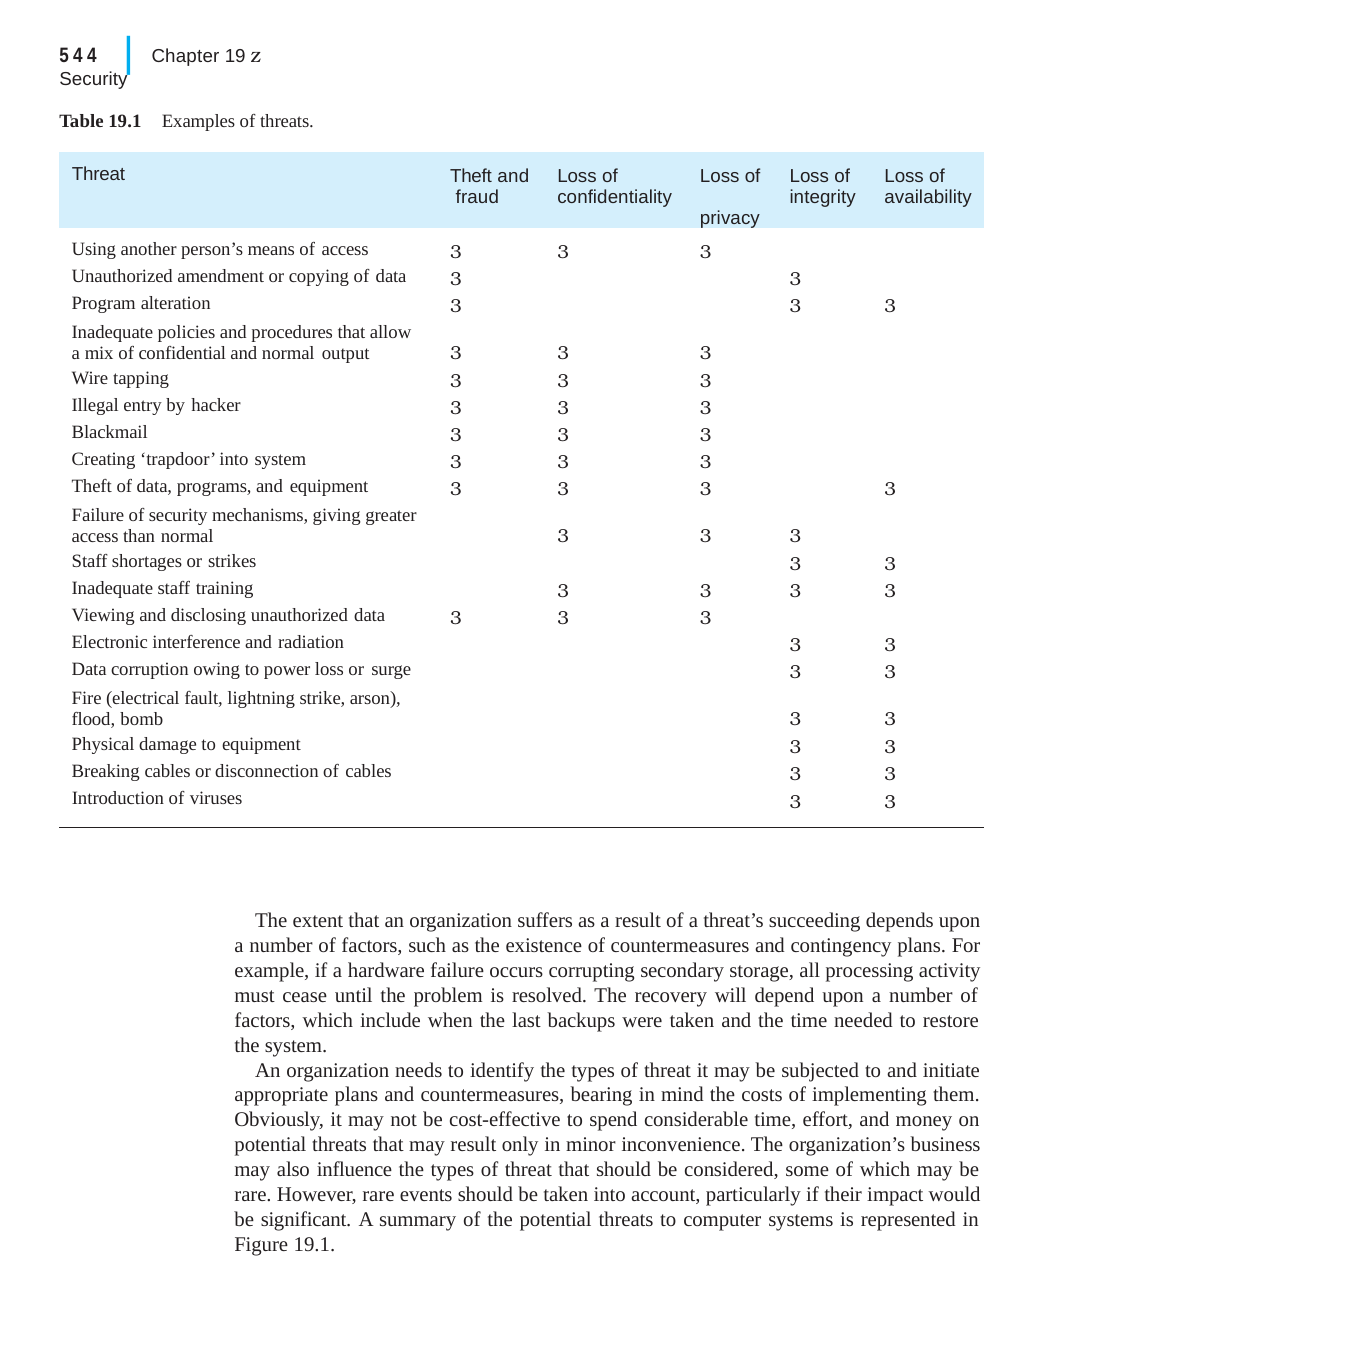

|
544	Chapter 19 z Security
Table 19.1
Examples of threats.
| Threat | Theft and fraud | Loss of confidentiality | Loss of privacy | Loss of integrity | Loss of availability |
| --- | --- | --- | --- | --- | --- |
| Using another person’s means of access | 3 | 3 | 3 |  |  |
| Unauthorized amendment or copying of data | 3 |  |  | 3 |  |
| Program alteration | 3 |  |  | 3 | 3 |
| Inadequate policies and procedures that allow a mix of confidential and normal output | 3 | 3 | 3 |  |  |
| Wire tapping | 3 | 3 | 3 |  |  |
| Illegal entry by hacker | 3 | 3 | 3 |  |  |
| Blackmail | 3 | 3 | 3 |  |  |
| Creating ‘trapdoor’ into system | 3 | 3 | 3 |  |  |
| Theft of data, programs, and equipment | 3 | 3 | 3 |  | 3 |
| Failure of security mechanisms, giving greater access than normal |  | 3 | 3 | 3 |  |
| Staff shortages or strikes |  |  |  | 3 | 3 |
| Inadequate staff training |  | 3 | 3 | 3 | 3 |
| Viewing and disclosing unauthorized data | 3 | 3 | 3 |  |  |
| Electronic interference and radiation |  |  |  | 3 | 3 |
| Data corruption owing to power loss or surge |  |  |  | 3 | 3 |
| Fire (electrical fault, lightning strike, arson), flood, bomb |  |  |  | 3 | 3 |
| Physical damage to equipment |  |  |  | 3 | 3 |
| Breaking cables or disconnection of cables |  |  |  | 3 | 3 |
| Introduction of viruses |  |  |  | 3 | 3 |
The extent that an organization suffers as a result of a threat’s succeeding depends upon  a number of factors, such as the existence of countermeasures and contingency plans. For  example, if a hardware failure occurs corrupting secondary storage, all processing activity  must cease until the problem is resolved. The recovery will depend upon a number of  factors, which include when the last backups were taken and the time needed to restore  the system.
An organization needs to identify the types of threat it may be subjected to and initiate  appropriate plans and countermeasures, bearing in mind the costs of implementing them.  Obviously, it may not be cost-effective to spend considerable time, effort, and money on  potential threats that may result only in minor inconvenience. The organization’s business  may also influence the types of threat that should be considered, some of which may be  rare. However, rare events should be taken into account, particularly if their impact would  be significant. A summary of the potential threats to computer systems is represented in  Figure 19.1.